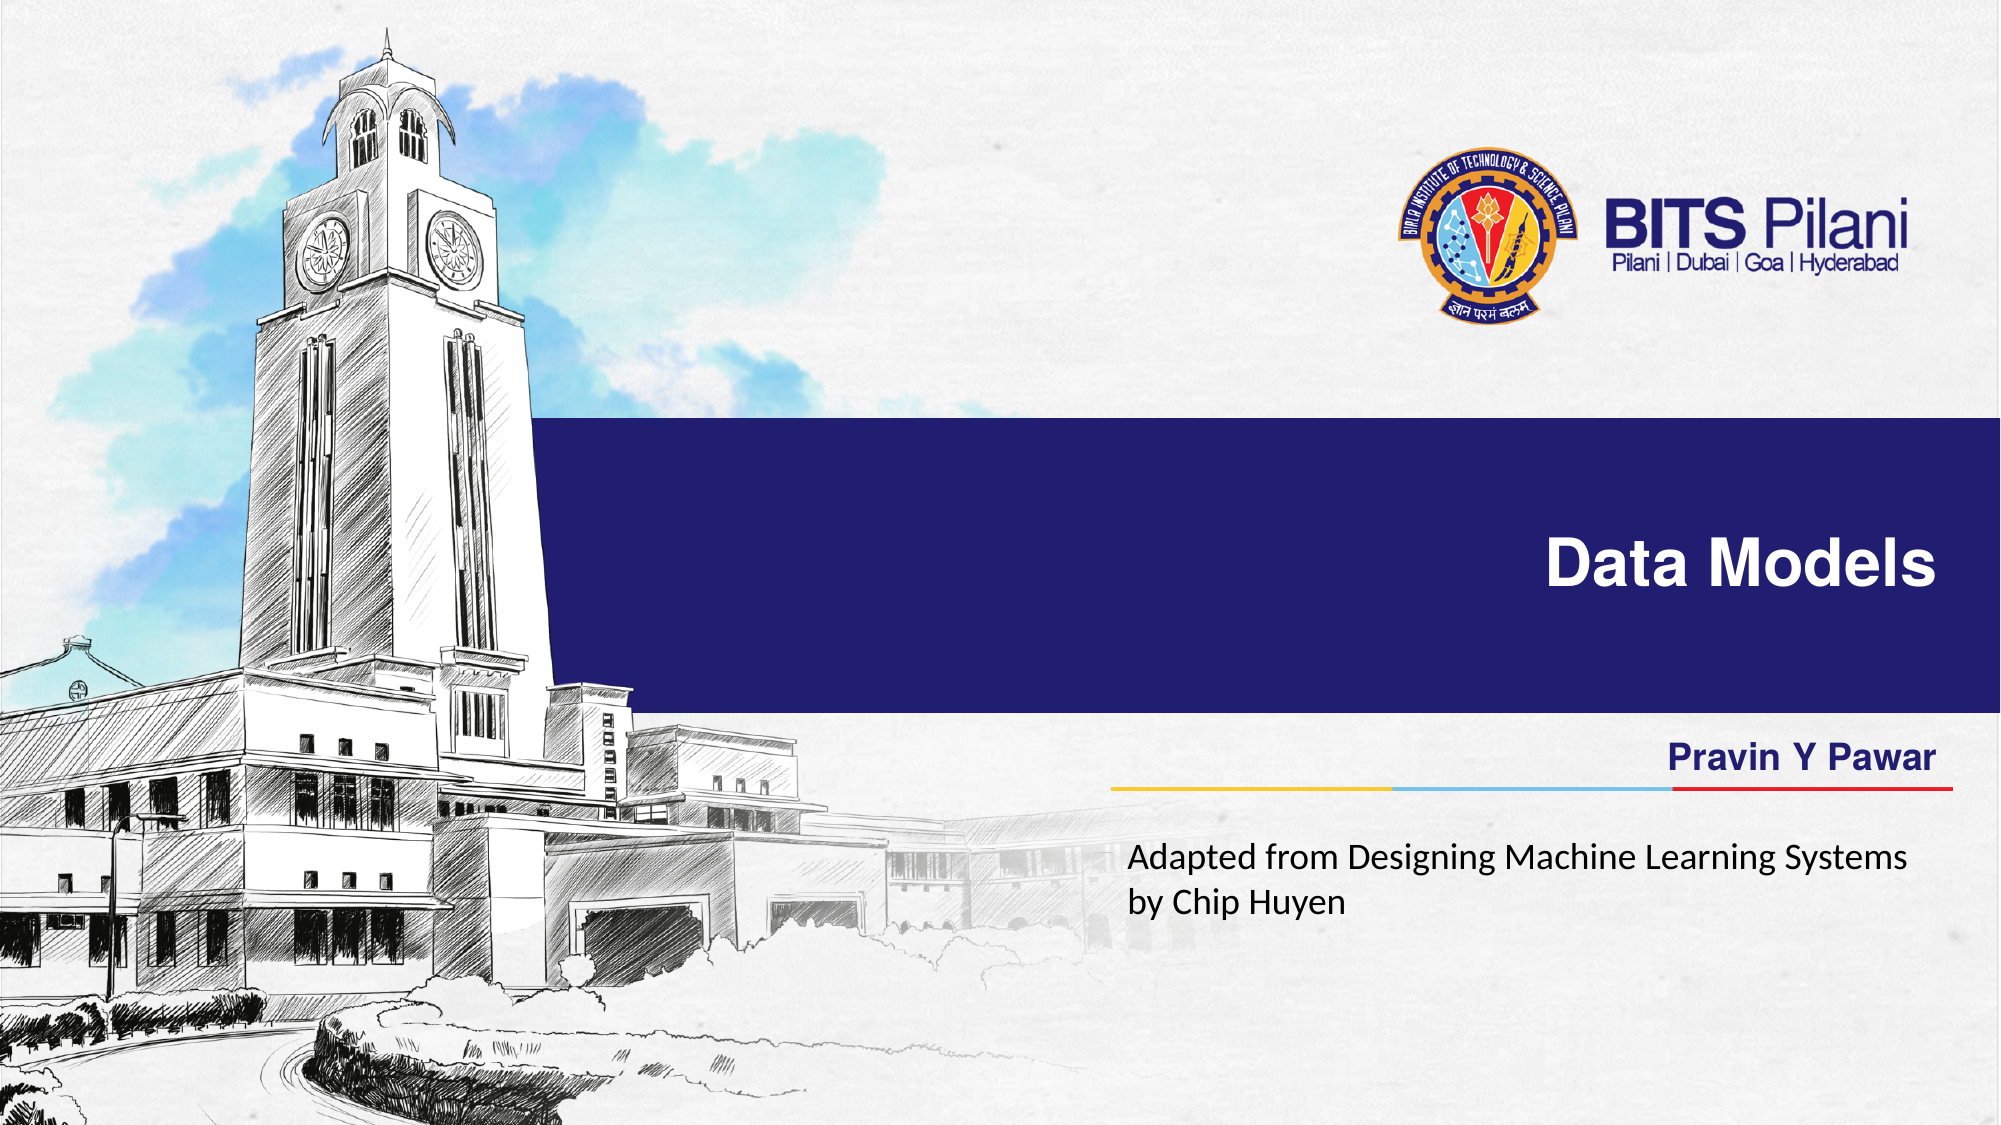

# Data Models
Pravin Y Pawar
Adapted from Designing Machine Learning Systems by Chip Huyen